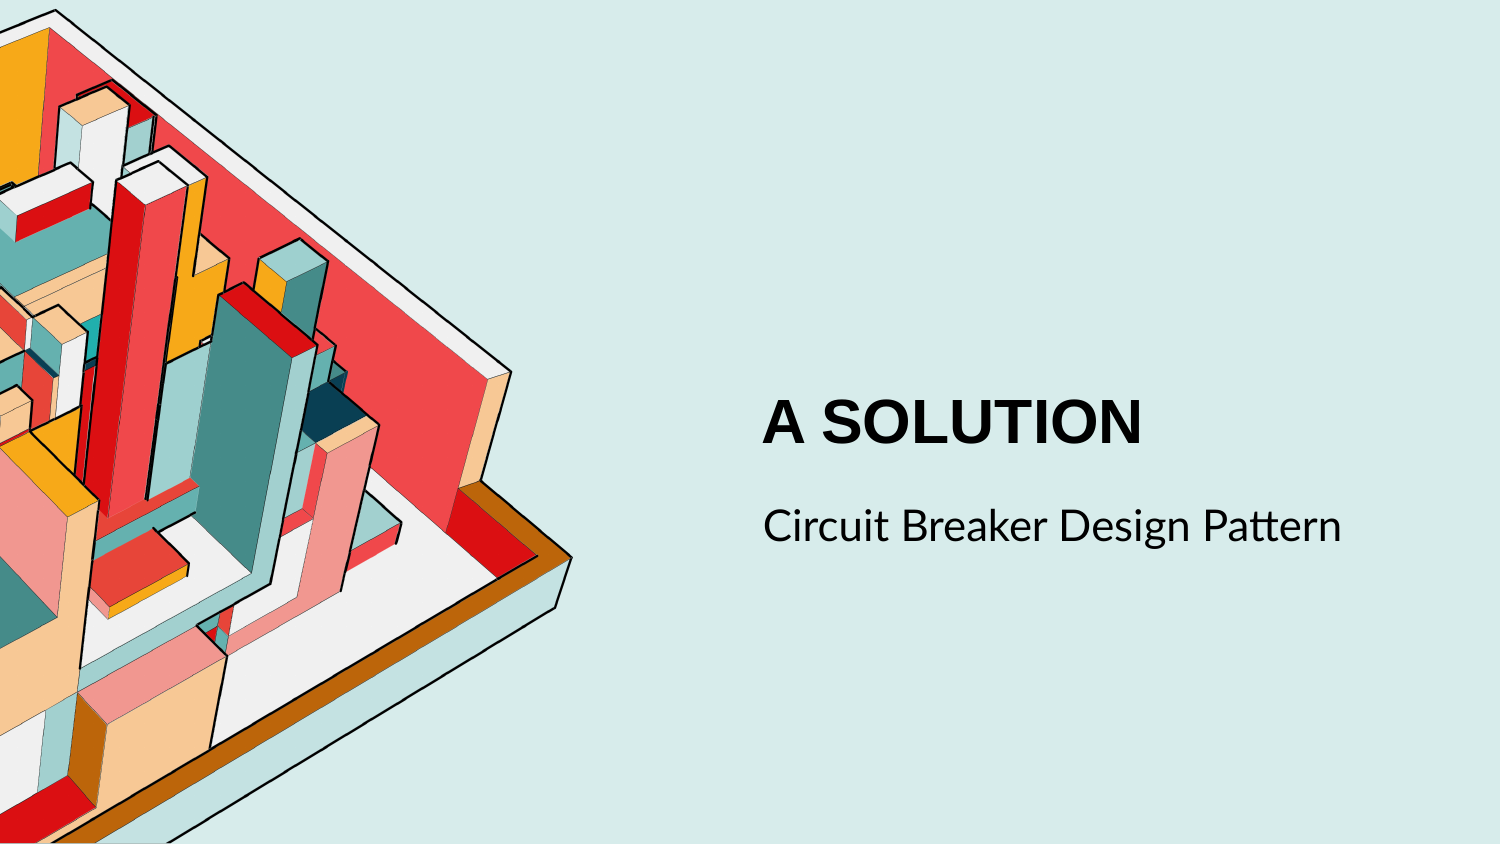

# A SOLUTION
Circuit Breaker Design Pattern